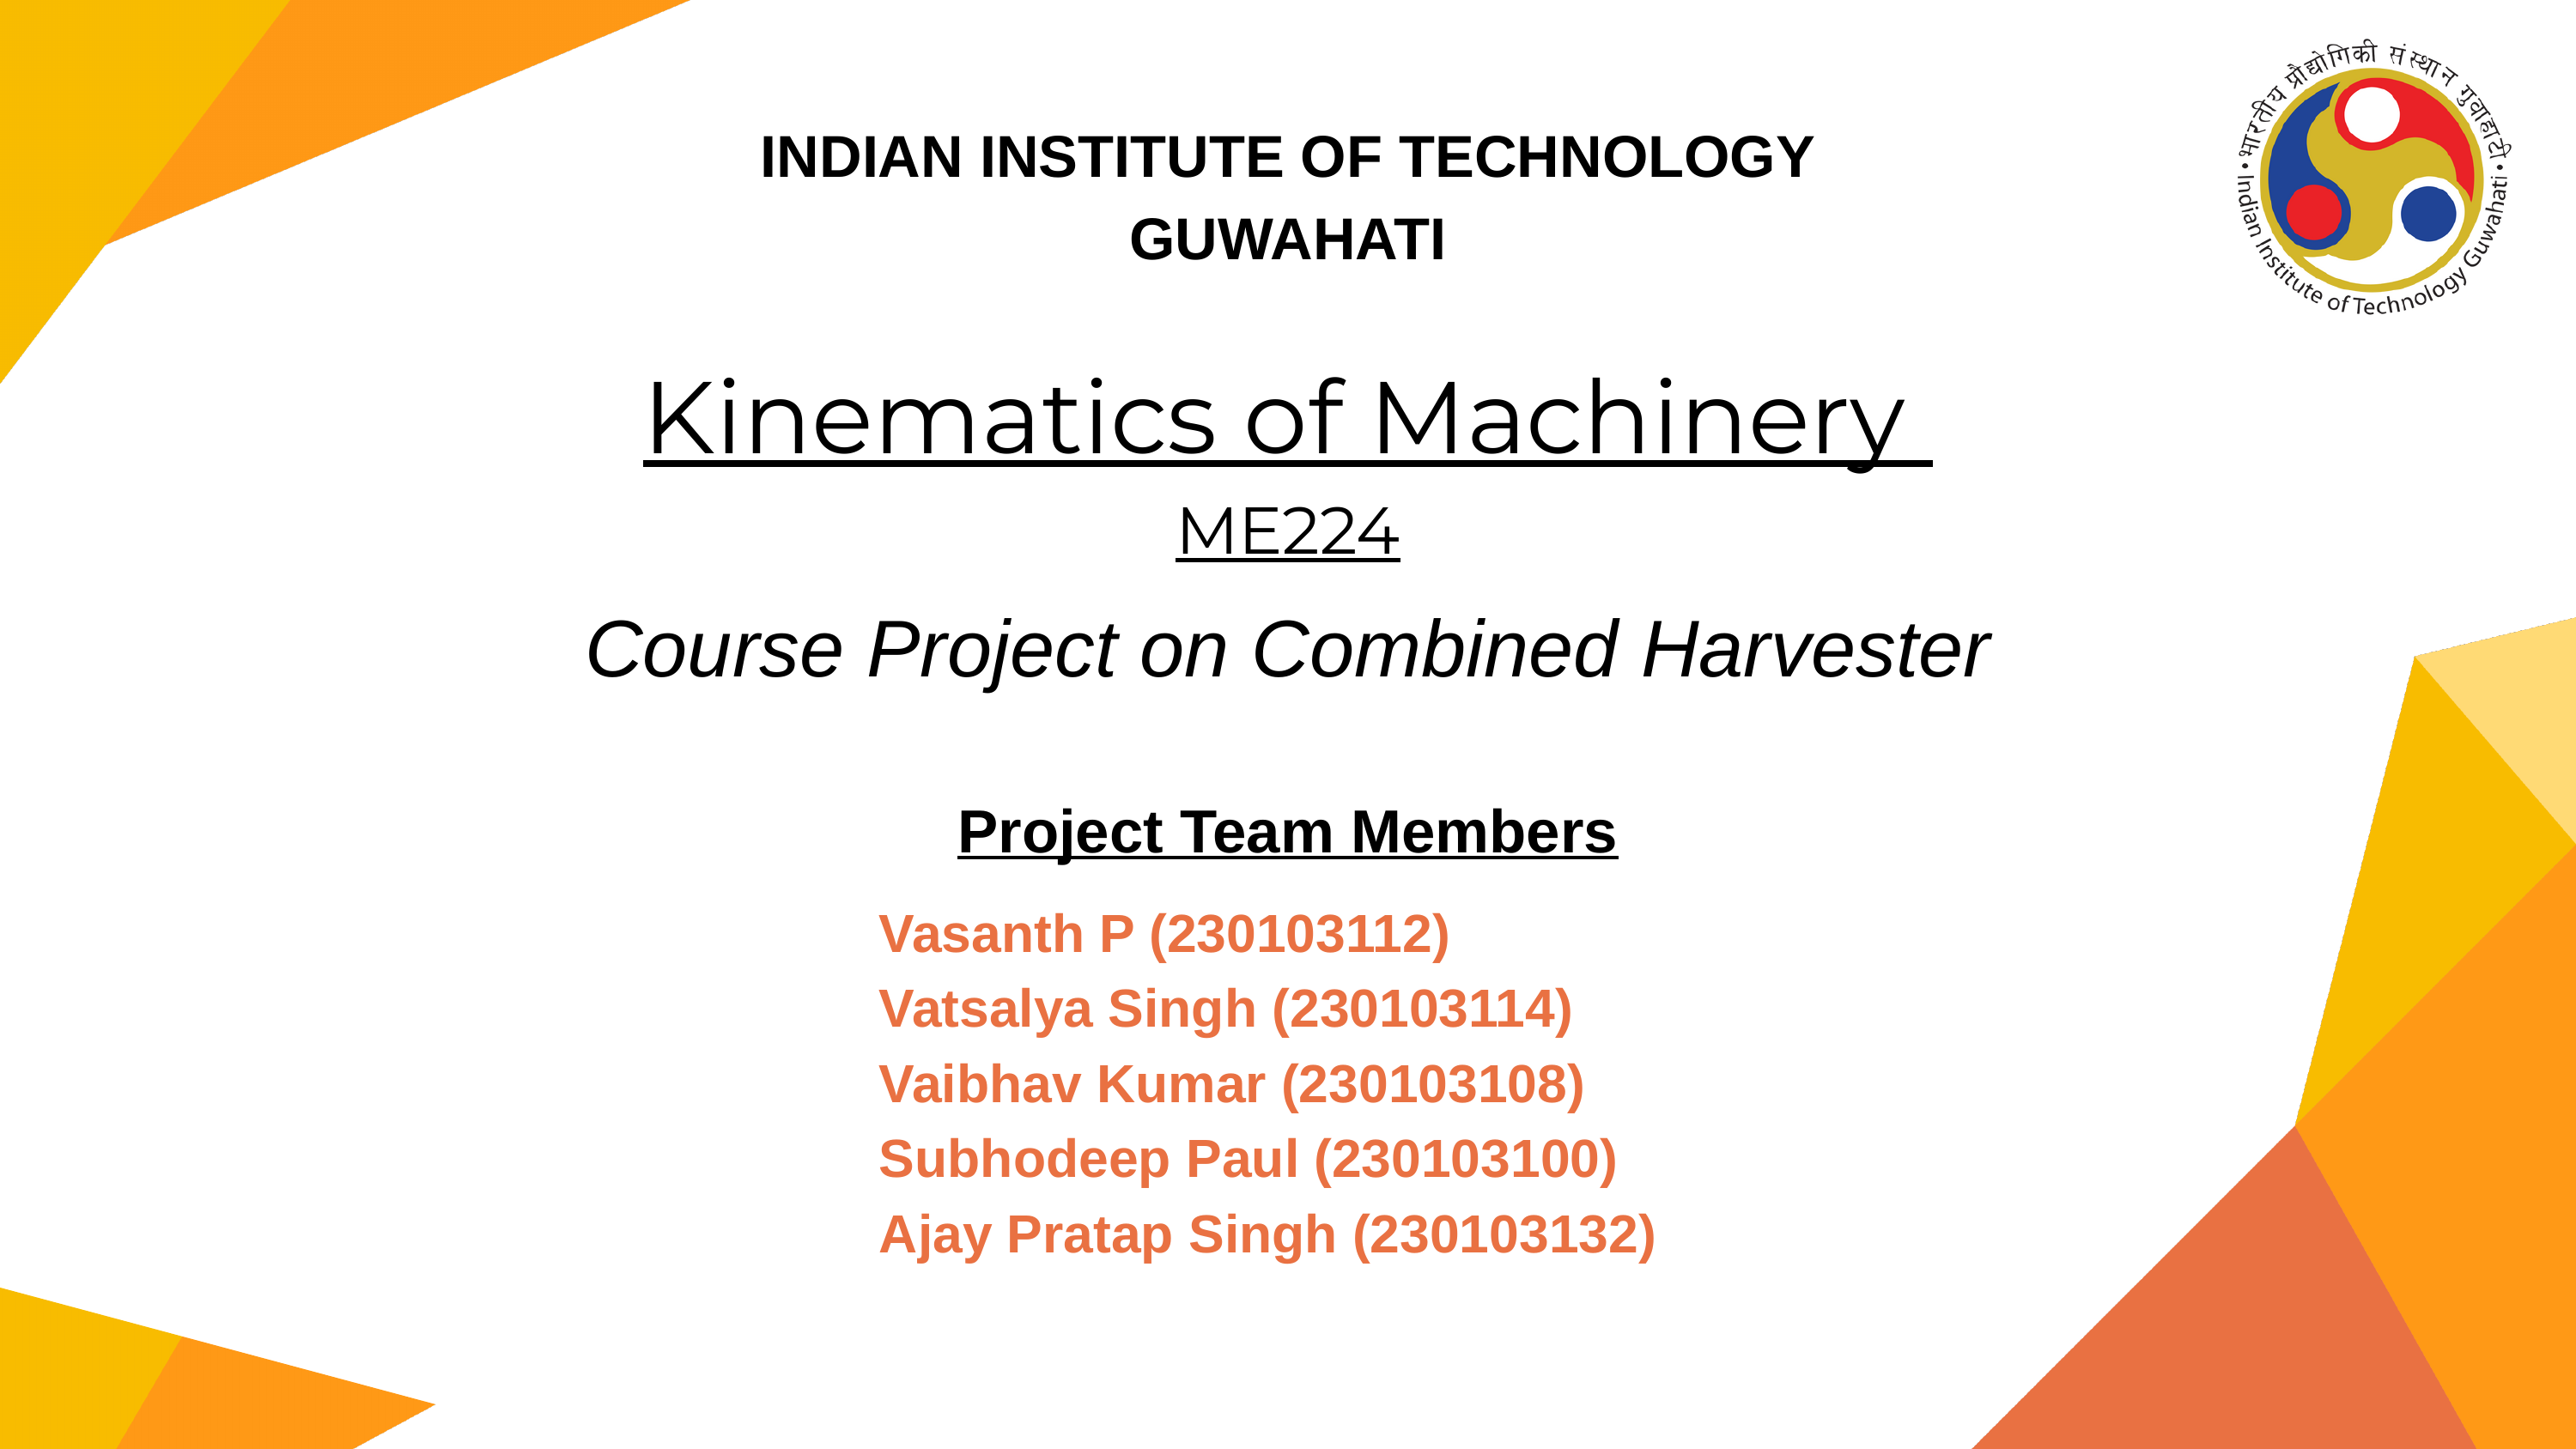

INDIAN INSTITUTE OF TECHNOLOGY GUWAHATI
Kinematics of Machinery
ME224
Course Project on Combined Harvester

Project Team Members
Vasanth P (230103112)
Vatsalya Singh (230103114)
Vaibhav Kumar (230103108)
Subhodeep Paul (230103100)
Ajay Pratap Singh (230103132)